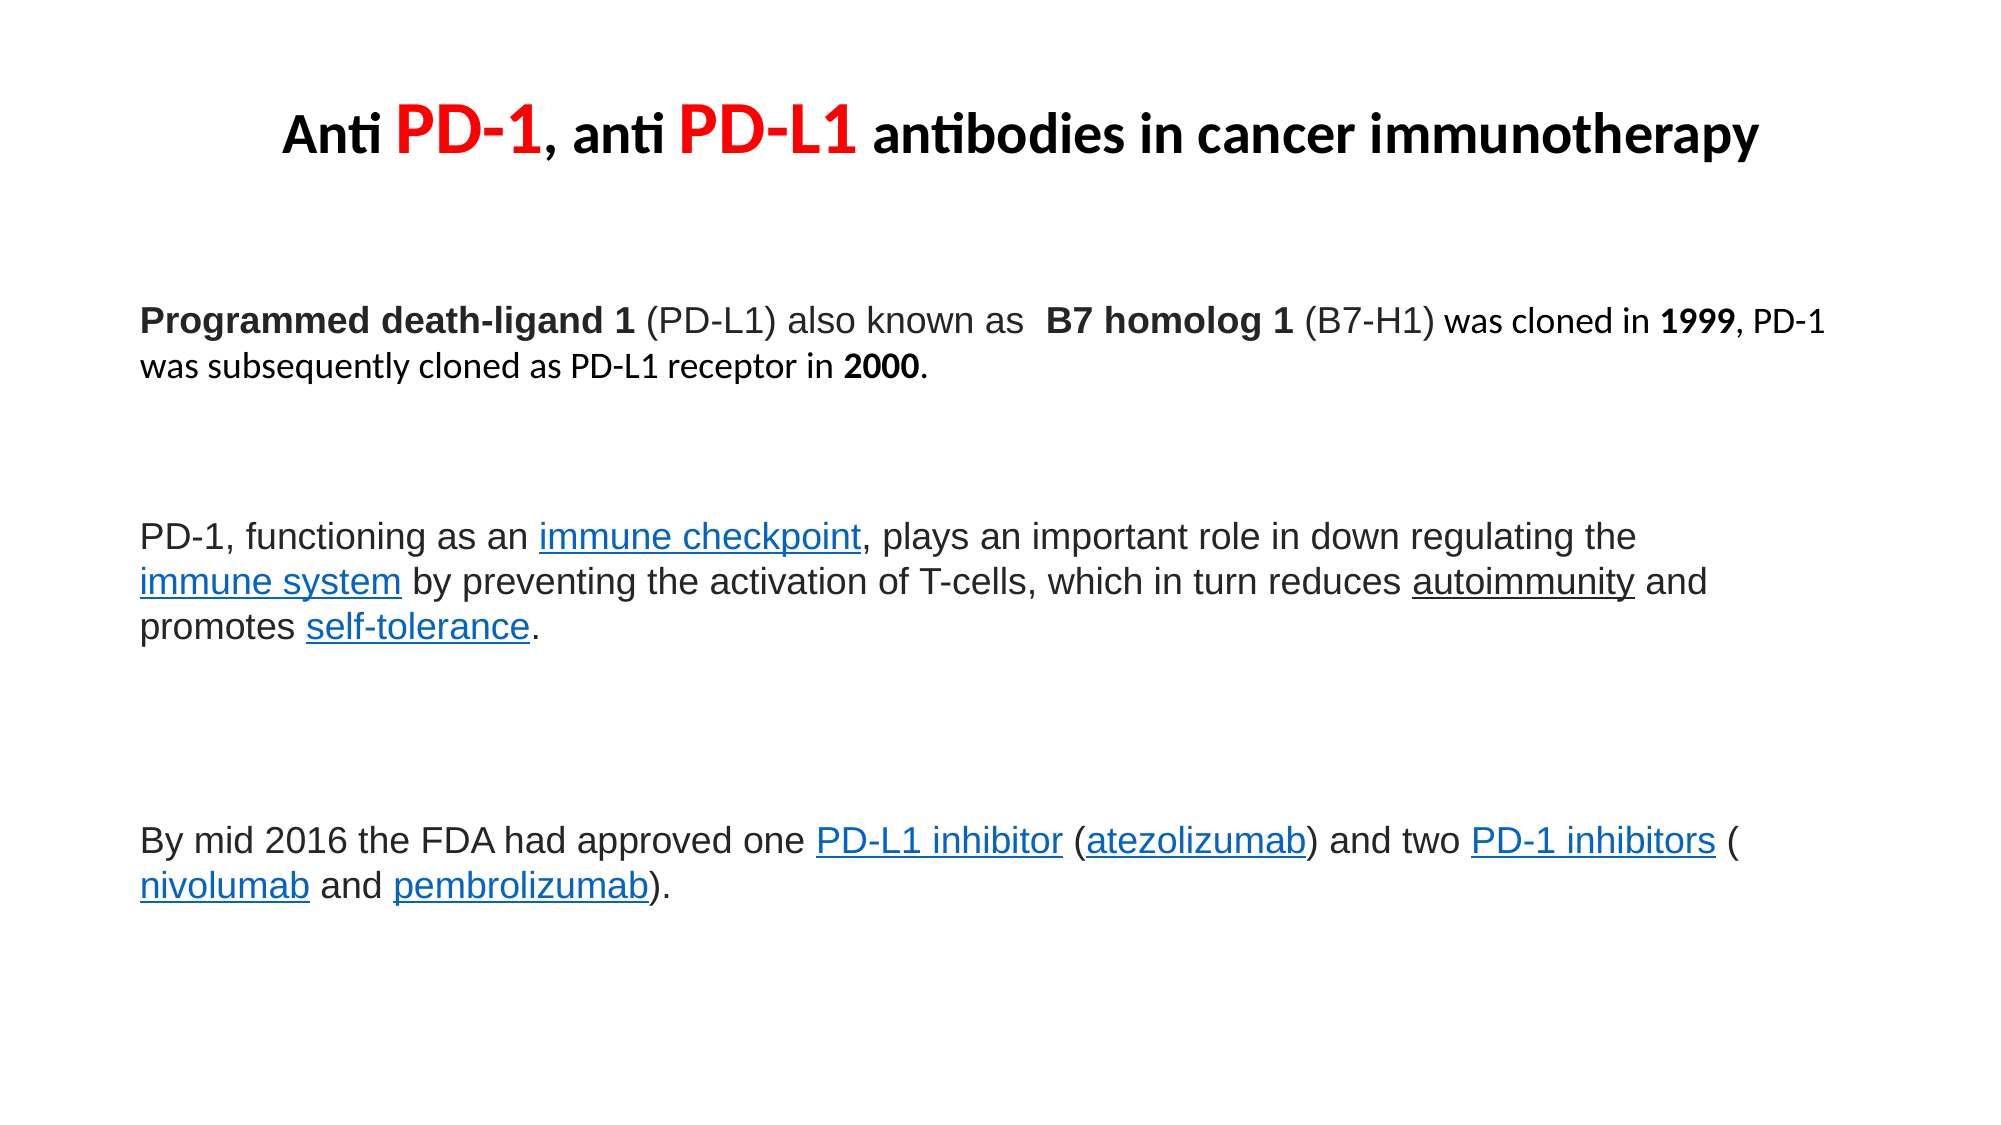

Anti PD-1, anti PD-L1 antibodies in cancer immunotherapy
Programmed death-ligand 1 (PD-L1) also known as  B7 homolog 1 (B7-H1) was cloned in 1999, PD-1 was subsequently cloned as PD-L1 receptor in 2000.
PD-1, functioning as an immune checkpoint, plays an important role in down regulating the immune system by preventing the activation of T-cells, which in turn reduces autoimmunity and promotes self-tolerance.
By mid 2016 the FDA had approved one PD-L1 inhibitor (atezolizumab) and two PD-1 inhibitors (nivolumab and pembrolizumab).